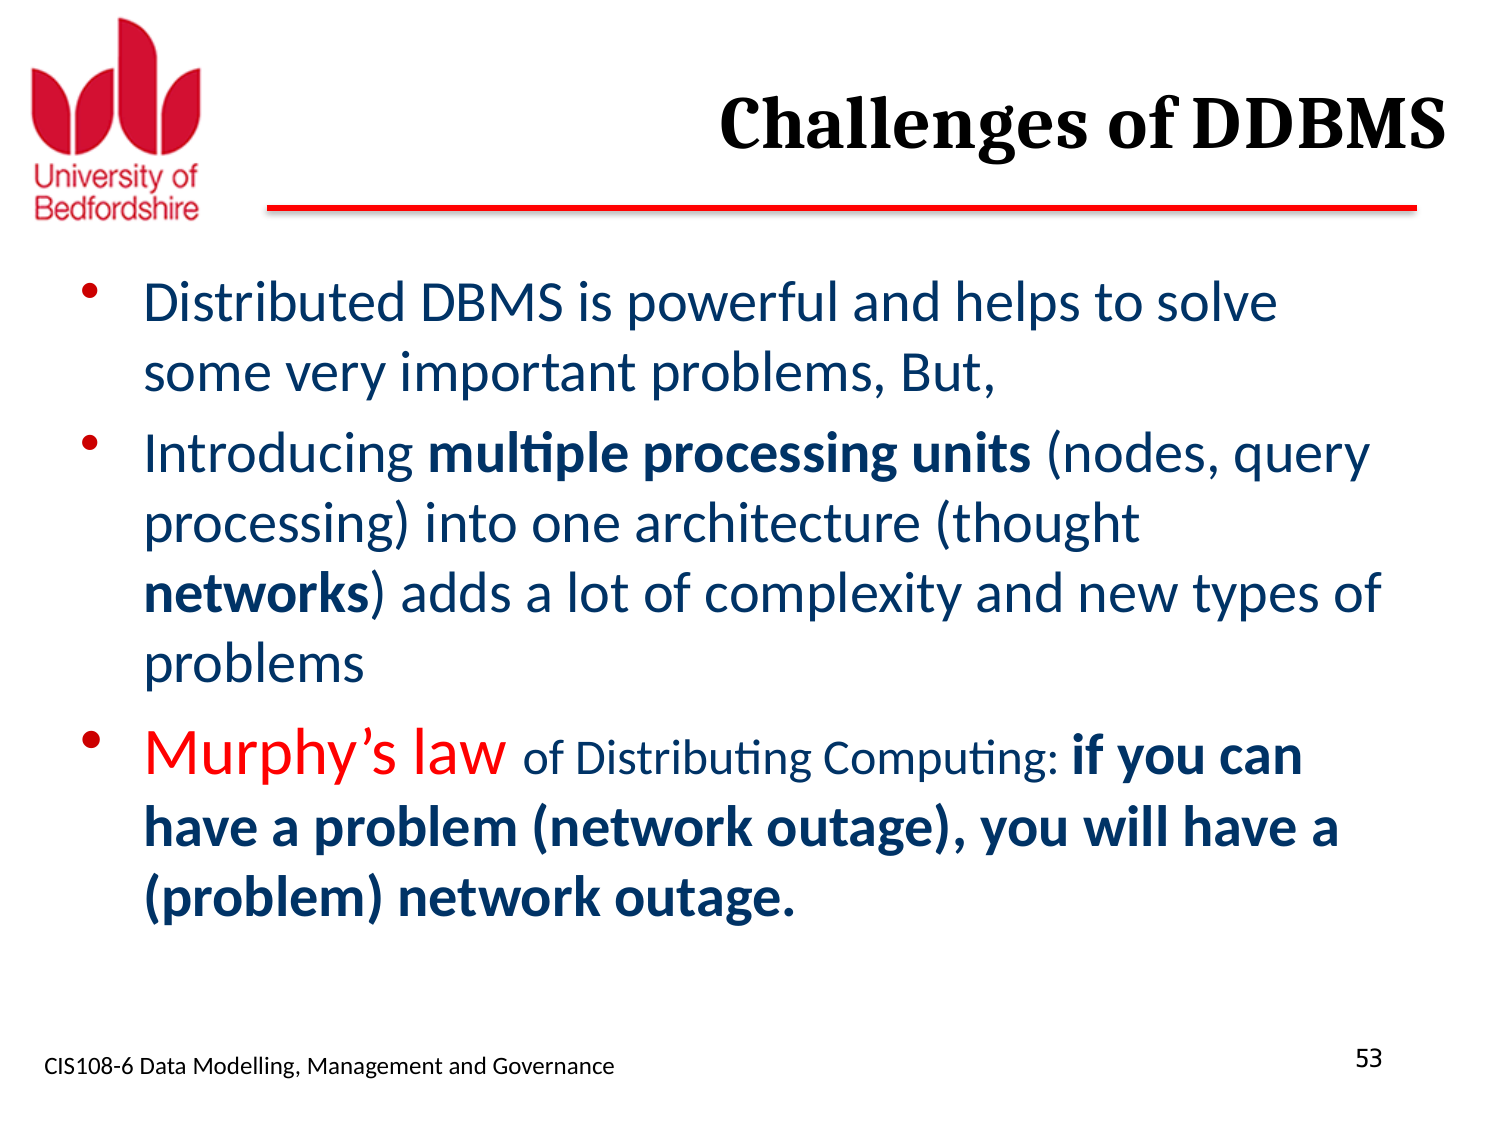

# Challenges of DDBMS
Distributed DBMS is powerful and helps to solve some very important problems, But,
Introducing multiple processing units (nodes, query processing) into one architecture (thought networks) adds a lot of complexity and new types of problems
Murphy’s law of Distributing Computing: if you can have a problem (network outage), you will have a (problem) network outage.
CIS108-6 Data Modelling, Management and Governance